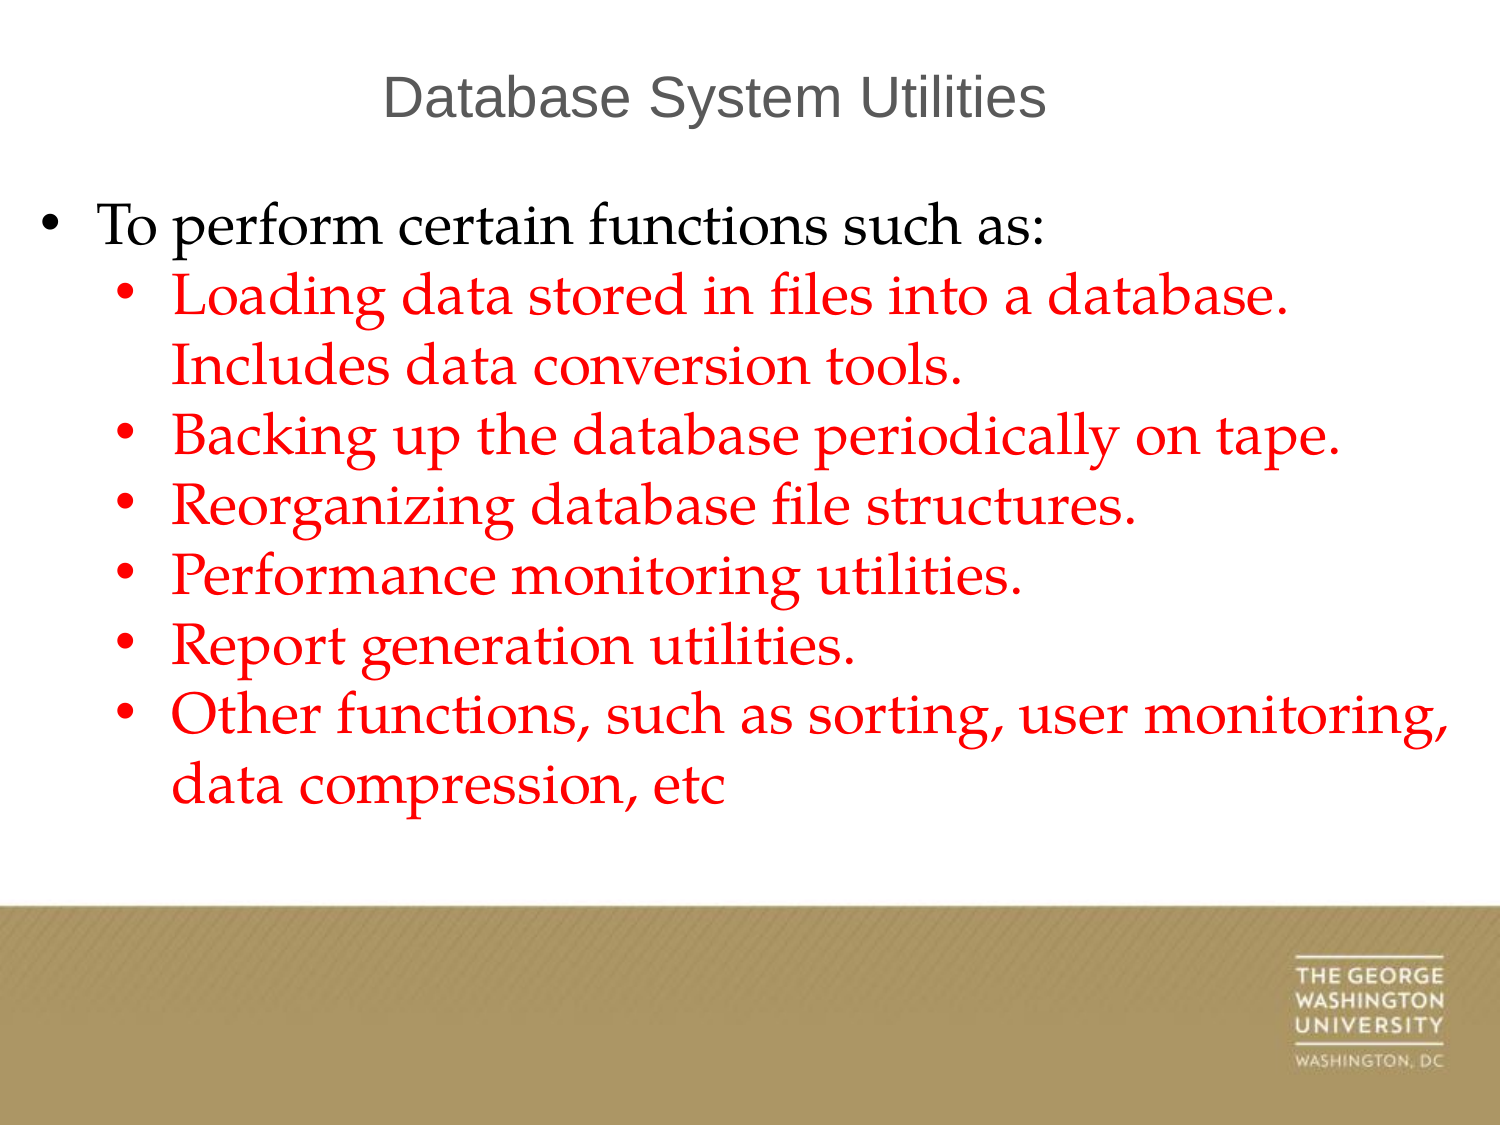

Database System Utilities
To perform certain functions such as:
Loading data stored in files into a database. Includes data conversion tools.
Backing up the database periodically on tape.
Reorganizing database file structures.
Performance monitoring utilities.
Report generation utilities.
Other functions, such as sorting, user monitoring, data compression, etc